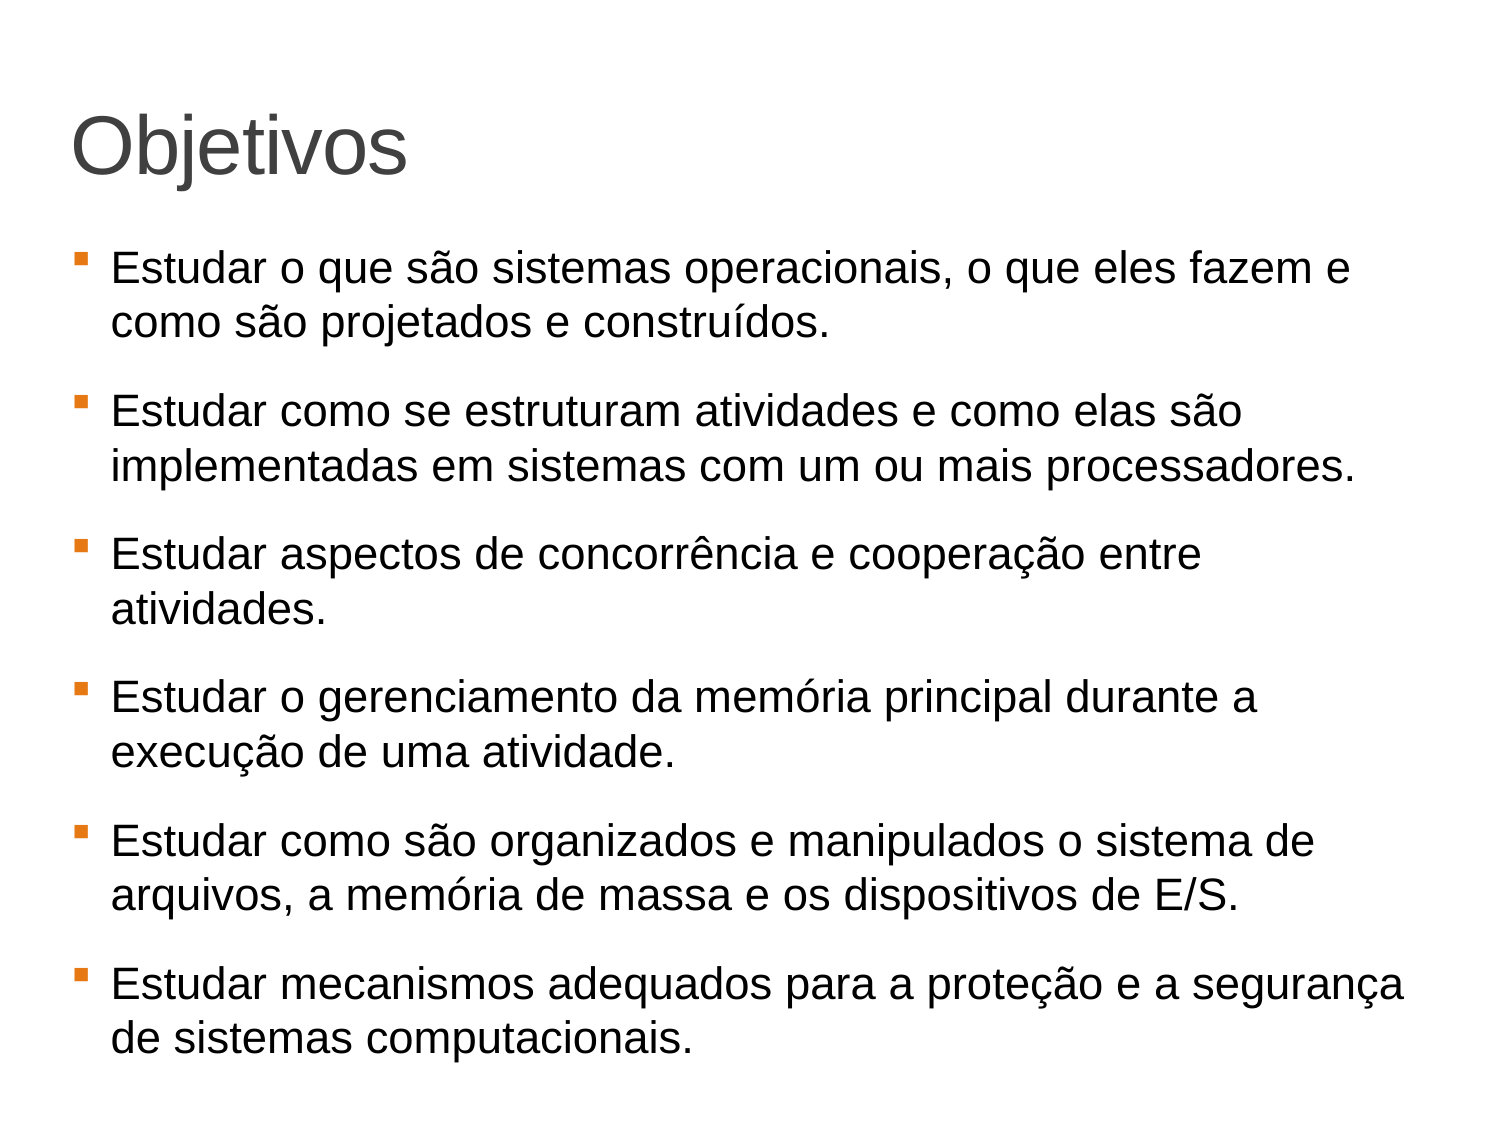

# Objetivos
Estudar o que são sistemas operacionais, o que eles fazem e como são projetados e construídos.
Estudar como se estruturam atividades e como elas são implementadas em sistemas com um ou mais processadores.
Estudar aspectos de concorrência e cooperação entre atividades.
Estudar o gerenciamento da memória principal durante a execução de uma atividade.
Estudar como são organizados e manipulados o sistema de arquivos, a memória de massa e os dispositivos de E/S.
Estudar mecanismos adequados para a proteção e a segurança de sistemas computacionais.